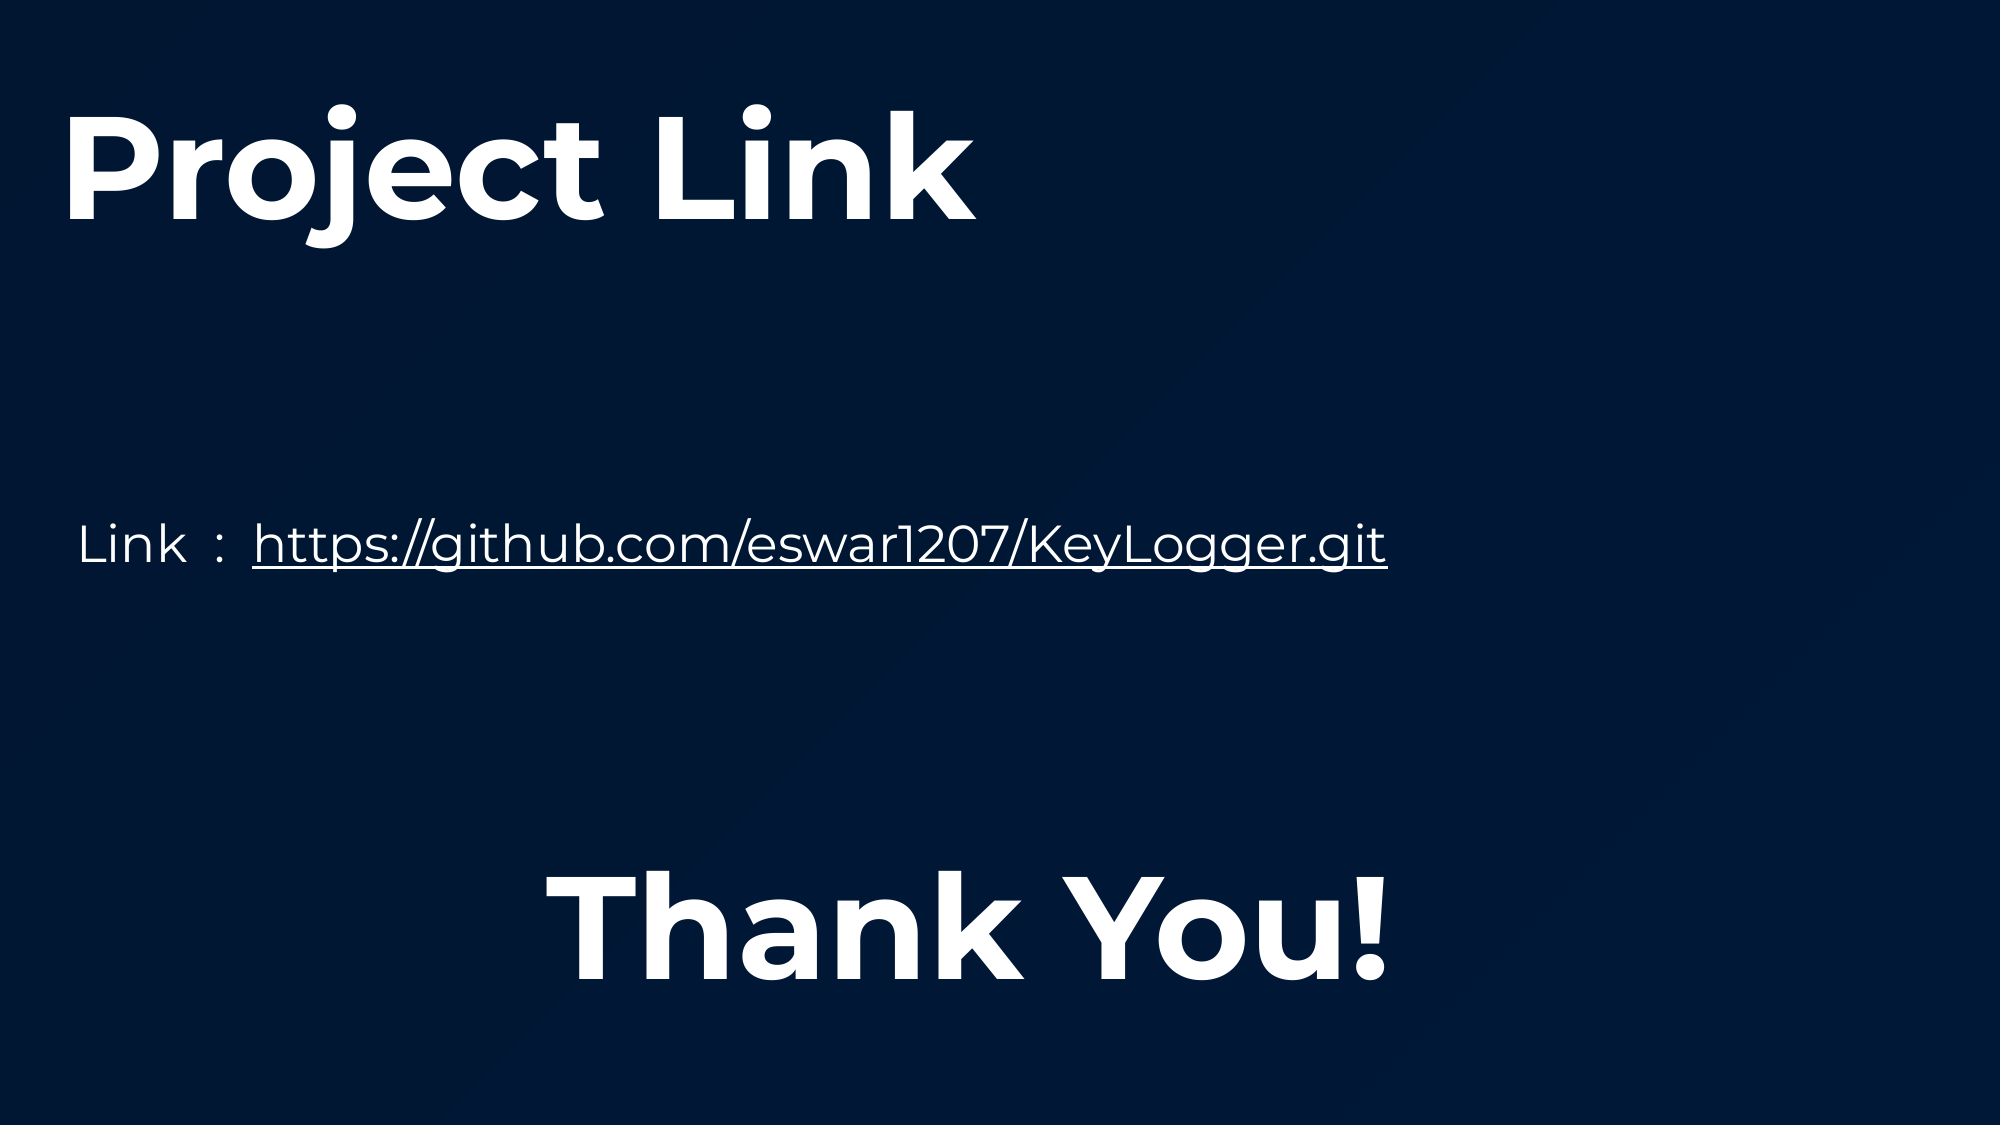

Project Link
Link  :  https://github.com/eswar1207/KeyLogger.git
Thank You!